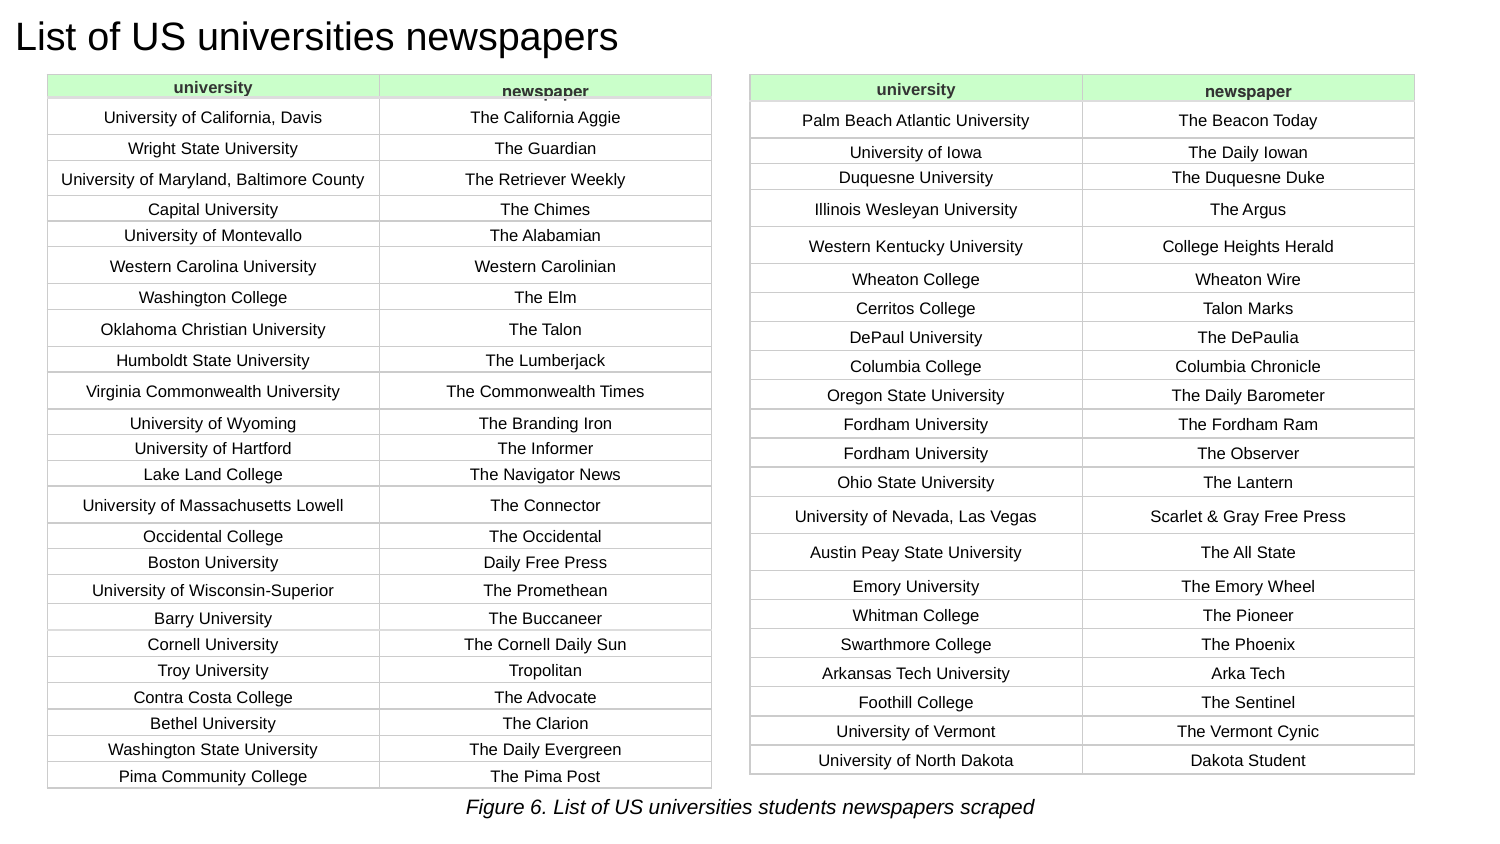

List of US universities newspapers
| university | newspaper |
| --- | --- |
| University of California, Davis | The California Aggie |
| Wright State University | The Guardian |
| University of Maryland, Baltimore County | The Retriever Weekly |
| Capital University | The Chimes |
| University of Montevallo | The Alabamian |
| Western Carolina University | Western Carolinian |
| Washington College | The Elm |
| Oklahoma Christian University | The Talon |
| Humboldt State University | The Lumberjack |
| Virginia Commonwealth University | The Commonwealth Times |
| University of Wyoming | The Branding Iron |
| University of Hartford | The Informer |
| Lake Land College | The Navigator News |
| University of Massachusetts Lowell | The Connector |
| Occidental College | The Occidental |
| Boston University | Daily Free Press |
| University of Wisconsin-Superior | The Promethean |
| Barry University | The Buccaneer |
| Cornell University | The Cornell Daily Sun |
| Troy University | Tropolitan |
| Contra Costa College | The Advocate |
| Bethel University | The Clarion |
| Washington State University | The Daily Evergreen |
| Pima Community College | The Pima Post |
| university | newspaper |
| --- | --- |
| Palm Beach Atlantic University | The Beacon Today |
| University of Iowa | The Daily Iowan |
| Duquesne University | The Duquesne Duke |
| Illinois Wesleyan University | The Argus |
| Western Kentucky University | College Heights Herald |
| Wheaton College | Wheaton Wire |
| Cerritos College | Talon Marks |
| DePaul University | The DePaulia |
| Columbia College | Columbia Chronicle |
| Oregon State University | The Daily Barometer |
| Fordham University | The Fordham Ram |
| Fordham University | The Observer |
| Ohio State University | The Lantern |
| University of Nevada, Las Vegas | Scarlet & Gray Free Press |
| Austin Peay State University | The All State |
| Emory University | The Emory Wheel |
| Whitman College | The Pioneer |
| Swarthmore College | The Phoenix |
| Arkansas Tech University | Arka Tech |
| Foothill College | The Sentinel |
| University of Vermont | The Vermont Cynic |
| University of North Dakota | Dakota Student |
Figure 6. List of US universities students newspapers scraped